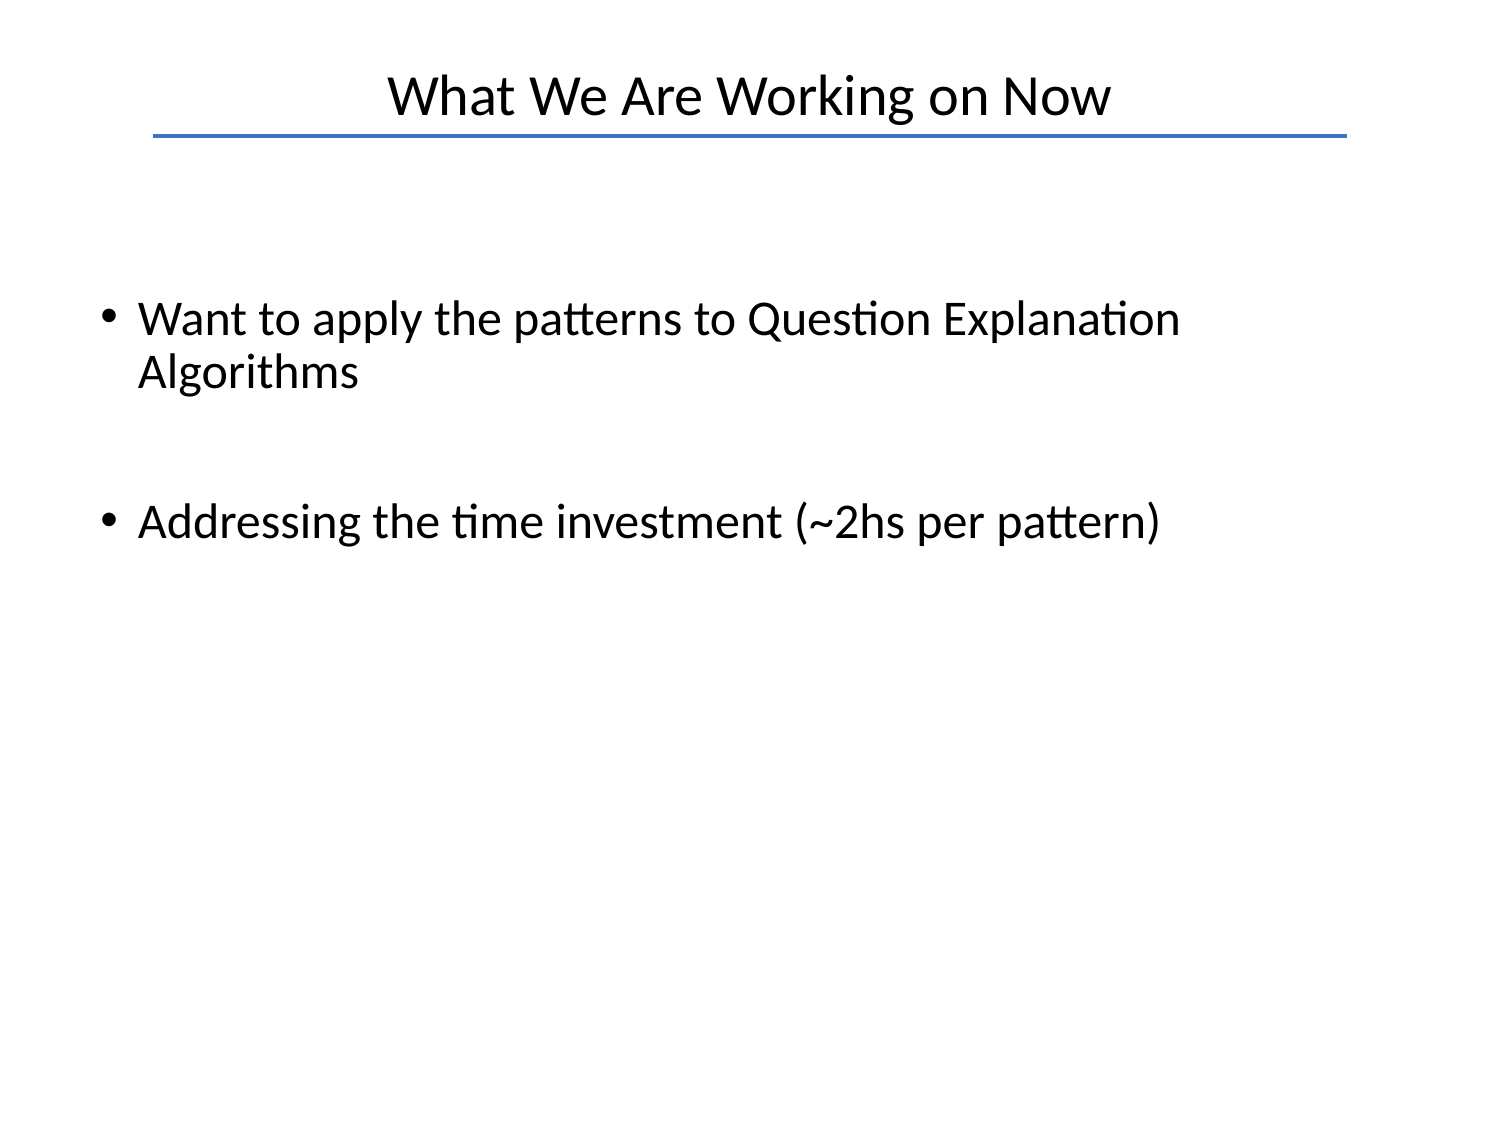

What We Are Working on Now
Want to apply the patterns to Question Explanation Algorithms

Addressing the time investment (~2hs per pattern)